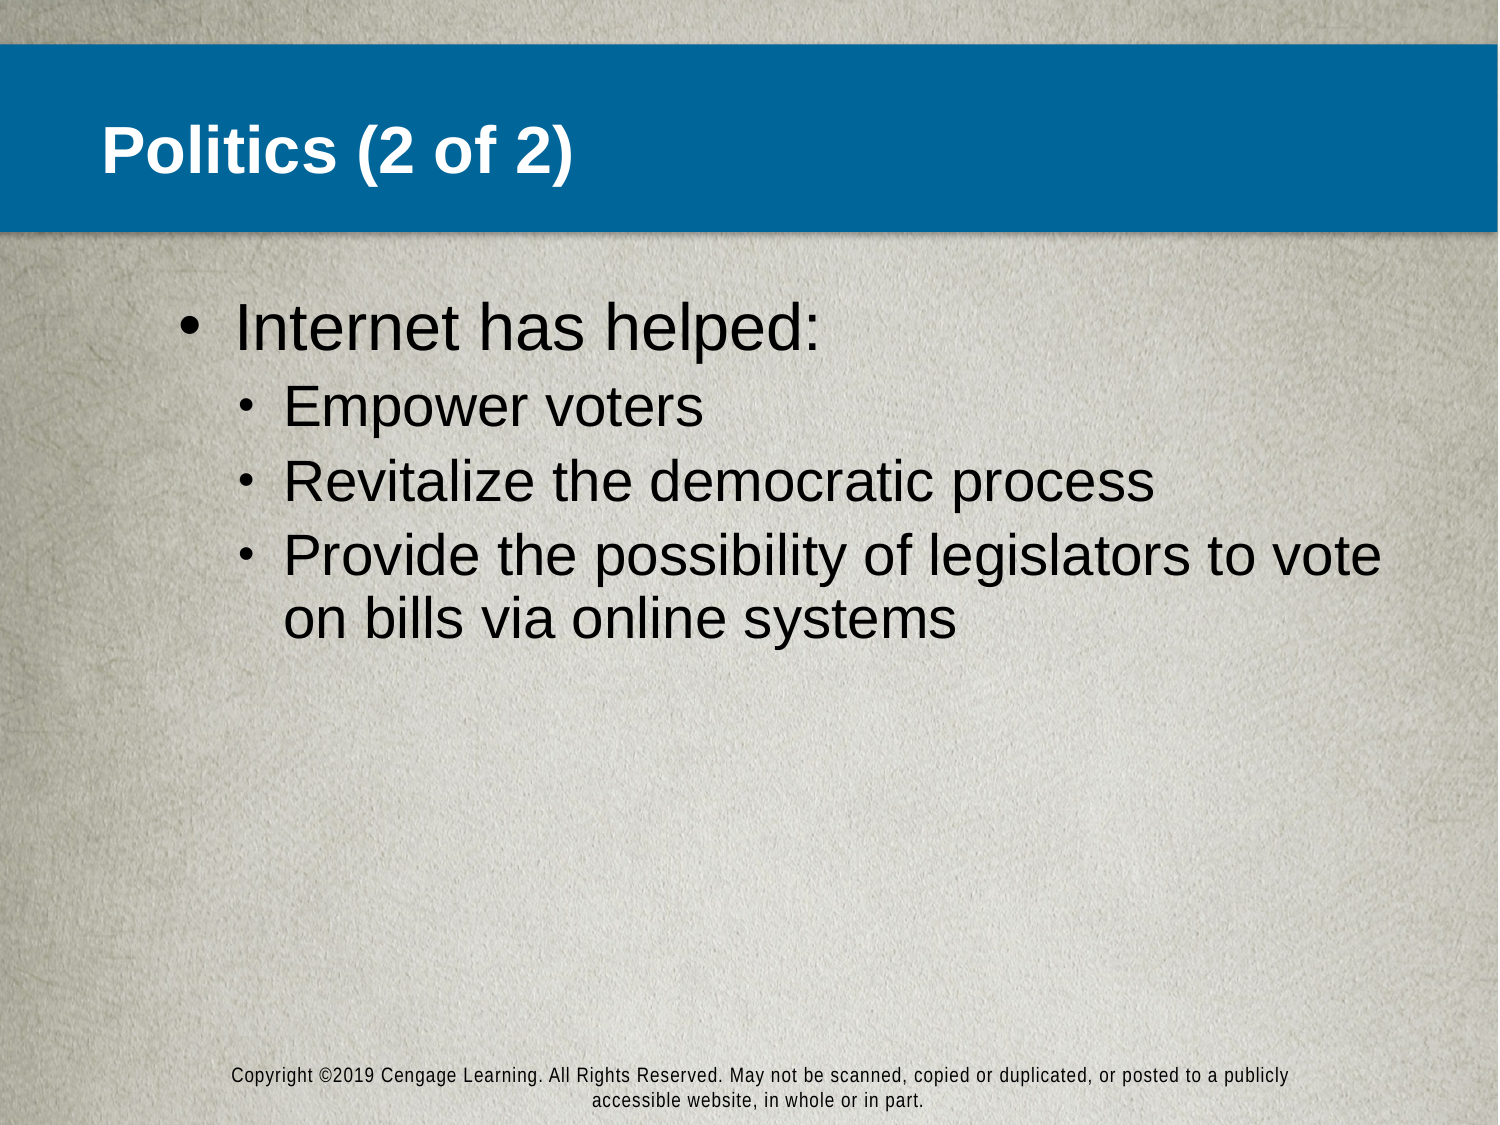

# Politics (2 of 2)
Internet has helped:
Empower voters
Revitalize the democratic process
Provide the possibility of legislators to vote on bills via online systems